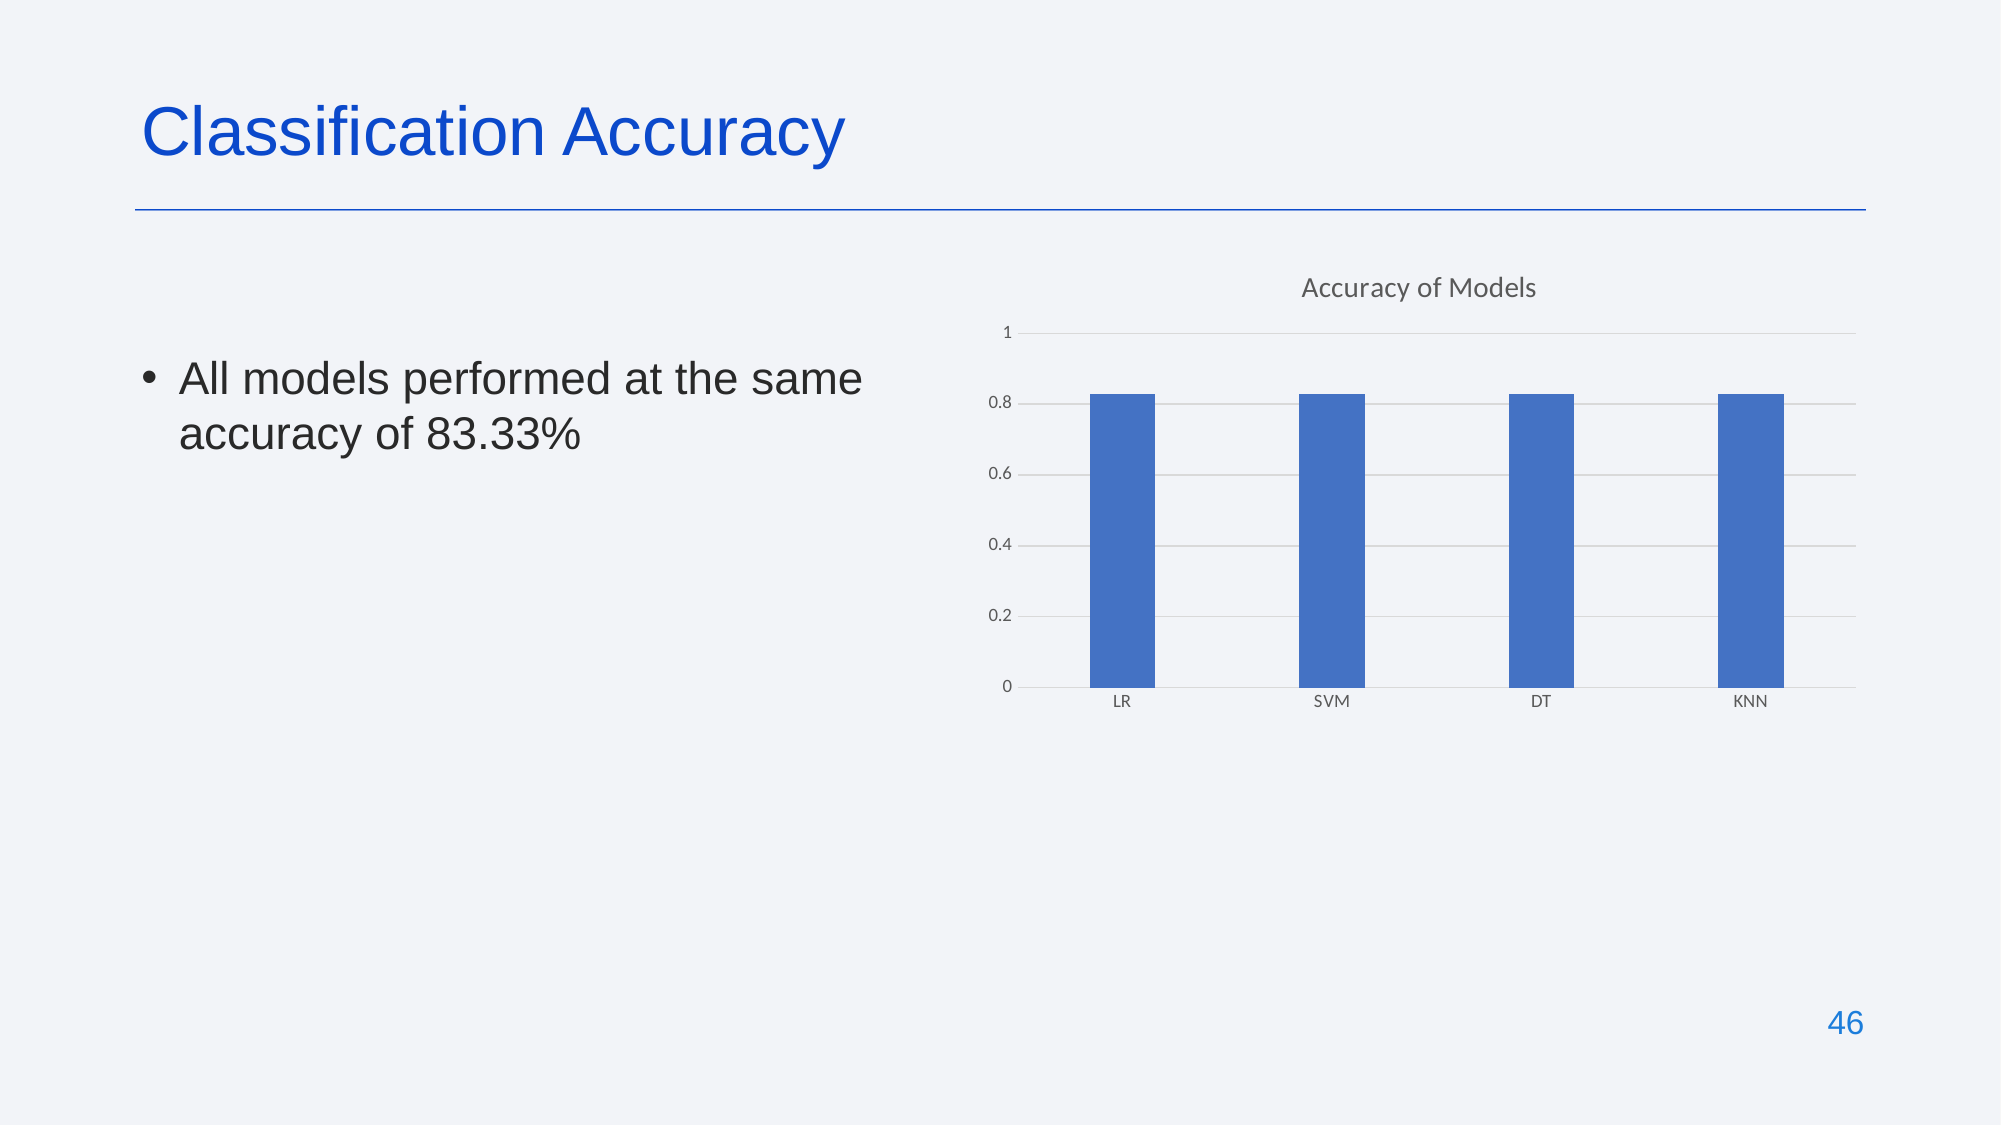

Classification Accuracy

### Chart: Accuracy of Models

| Category |  |
|---|---|
| LR | 0.83 |
| SVM | 0.83 |
| DT | 0.83 |
| KNN | 0.83 |
All models performed at the same accuracy of 83.33%
46